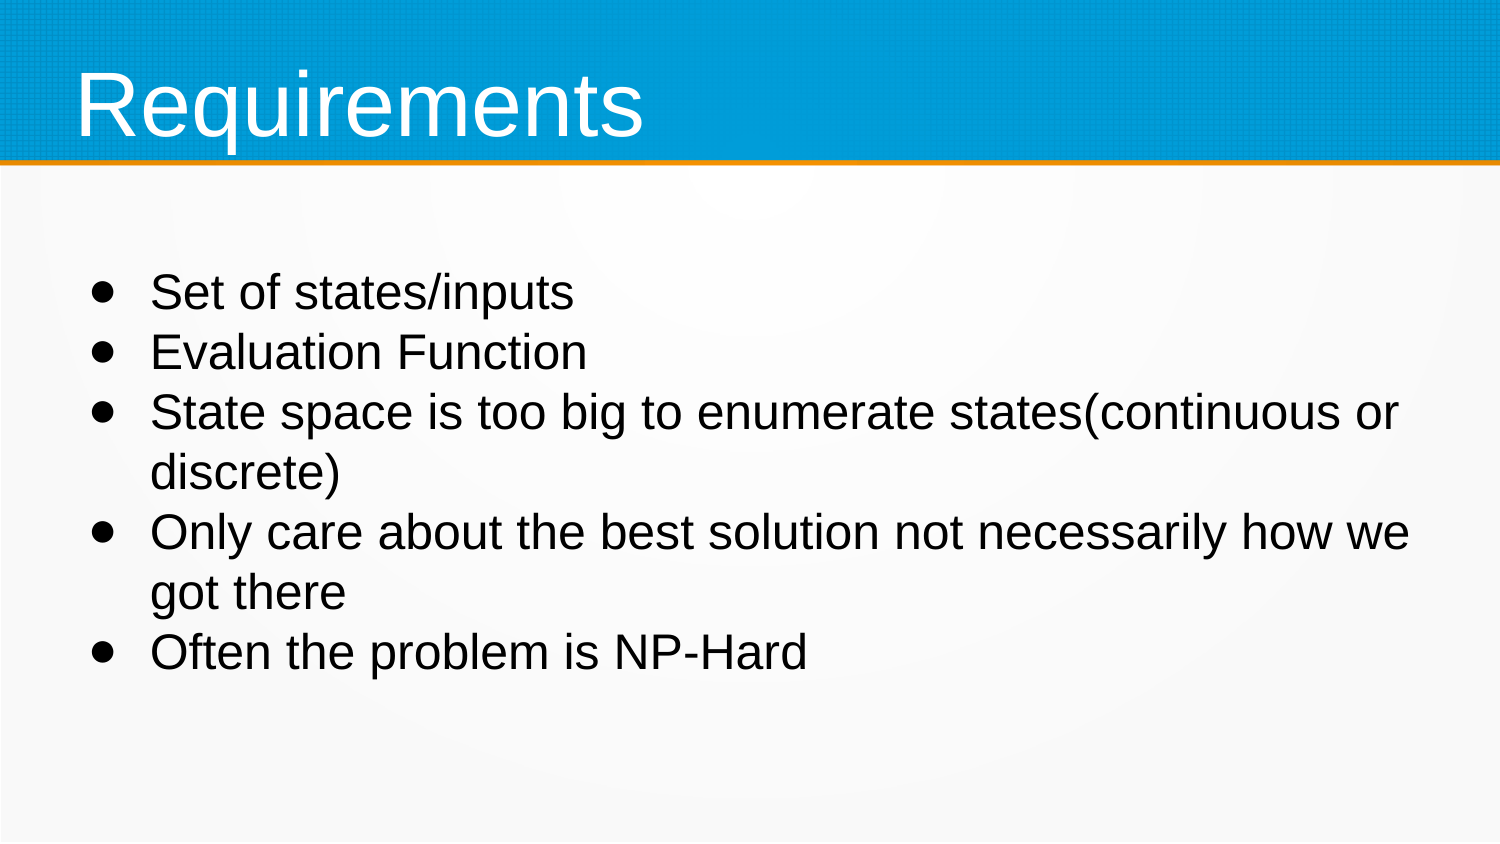

Requirements

Set of states/inputs
Evaluation Function
State space is too big to enumerate states(continuous or discrete)
Only care about the best solution not necessarily how we got there
Often the problem is NP-Hard